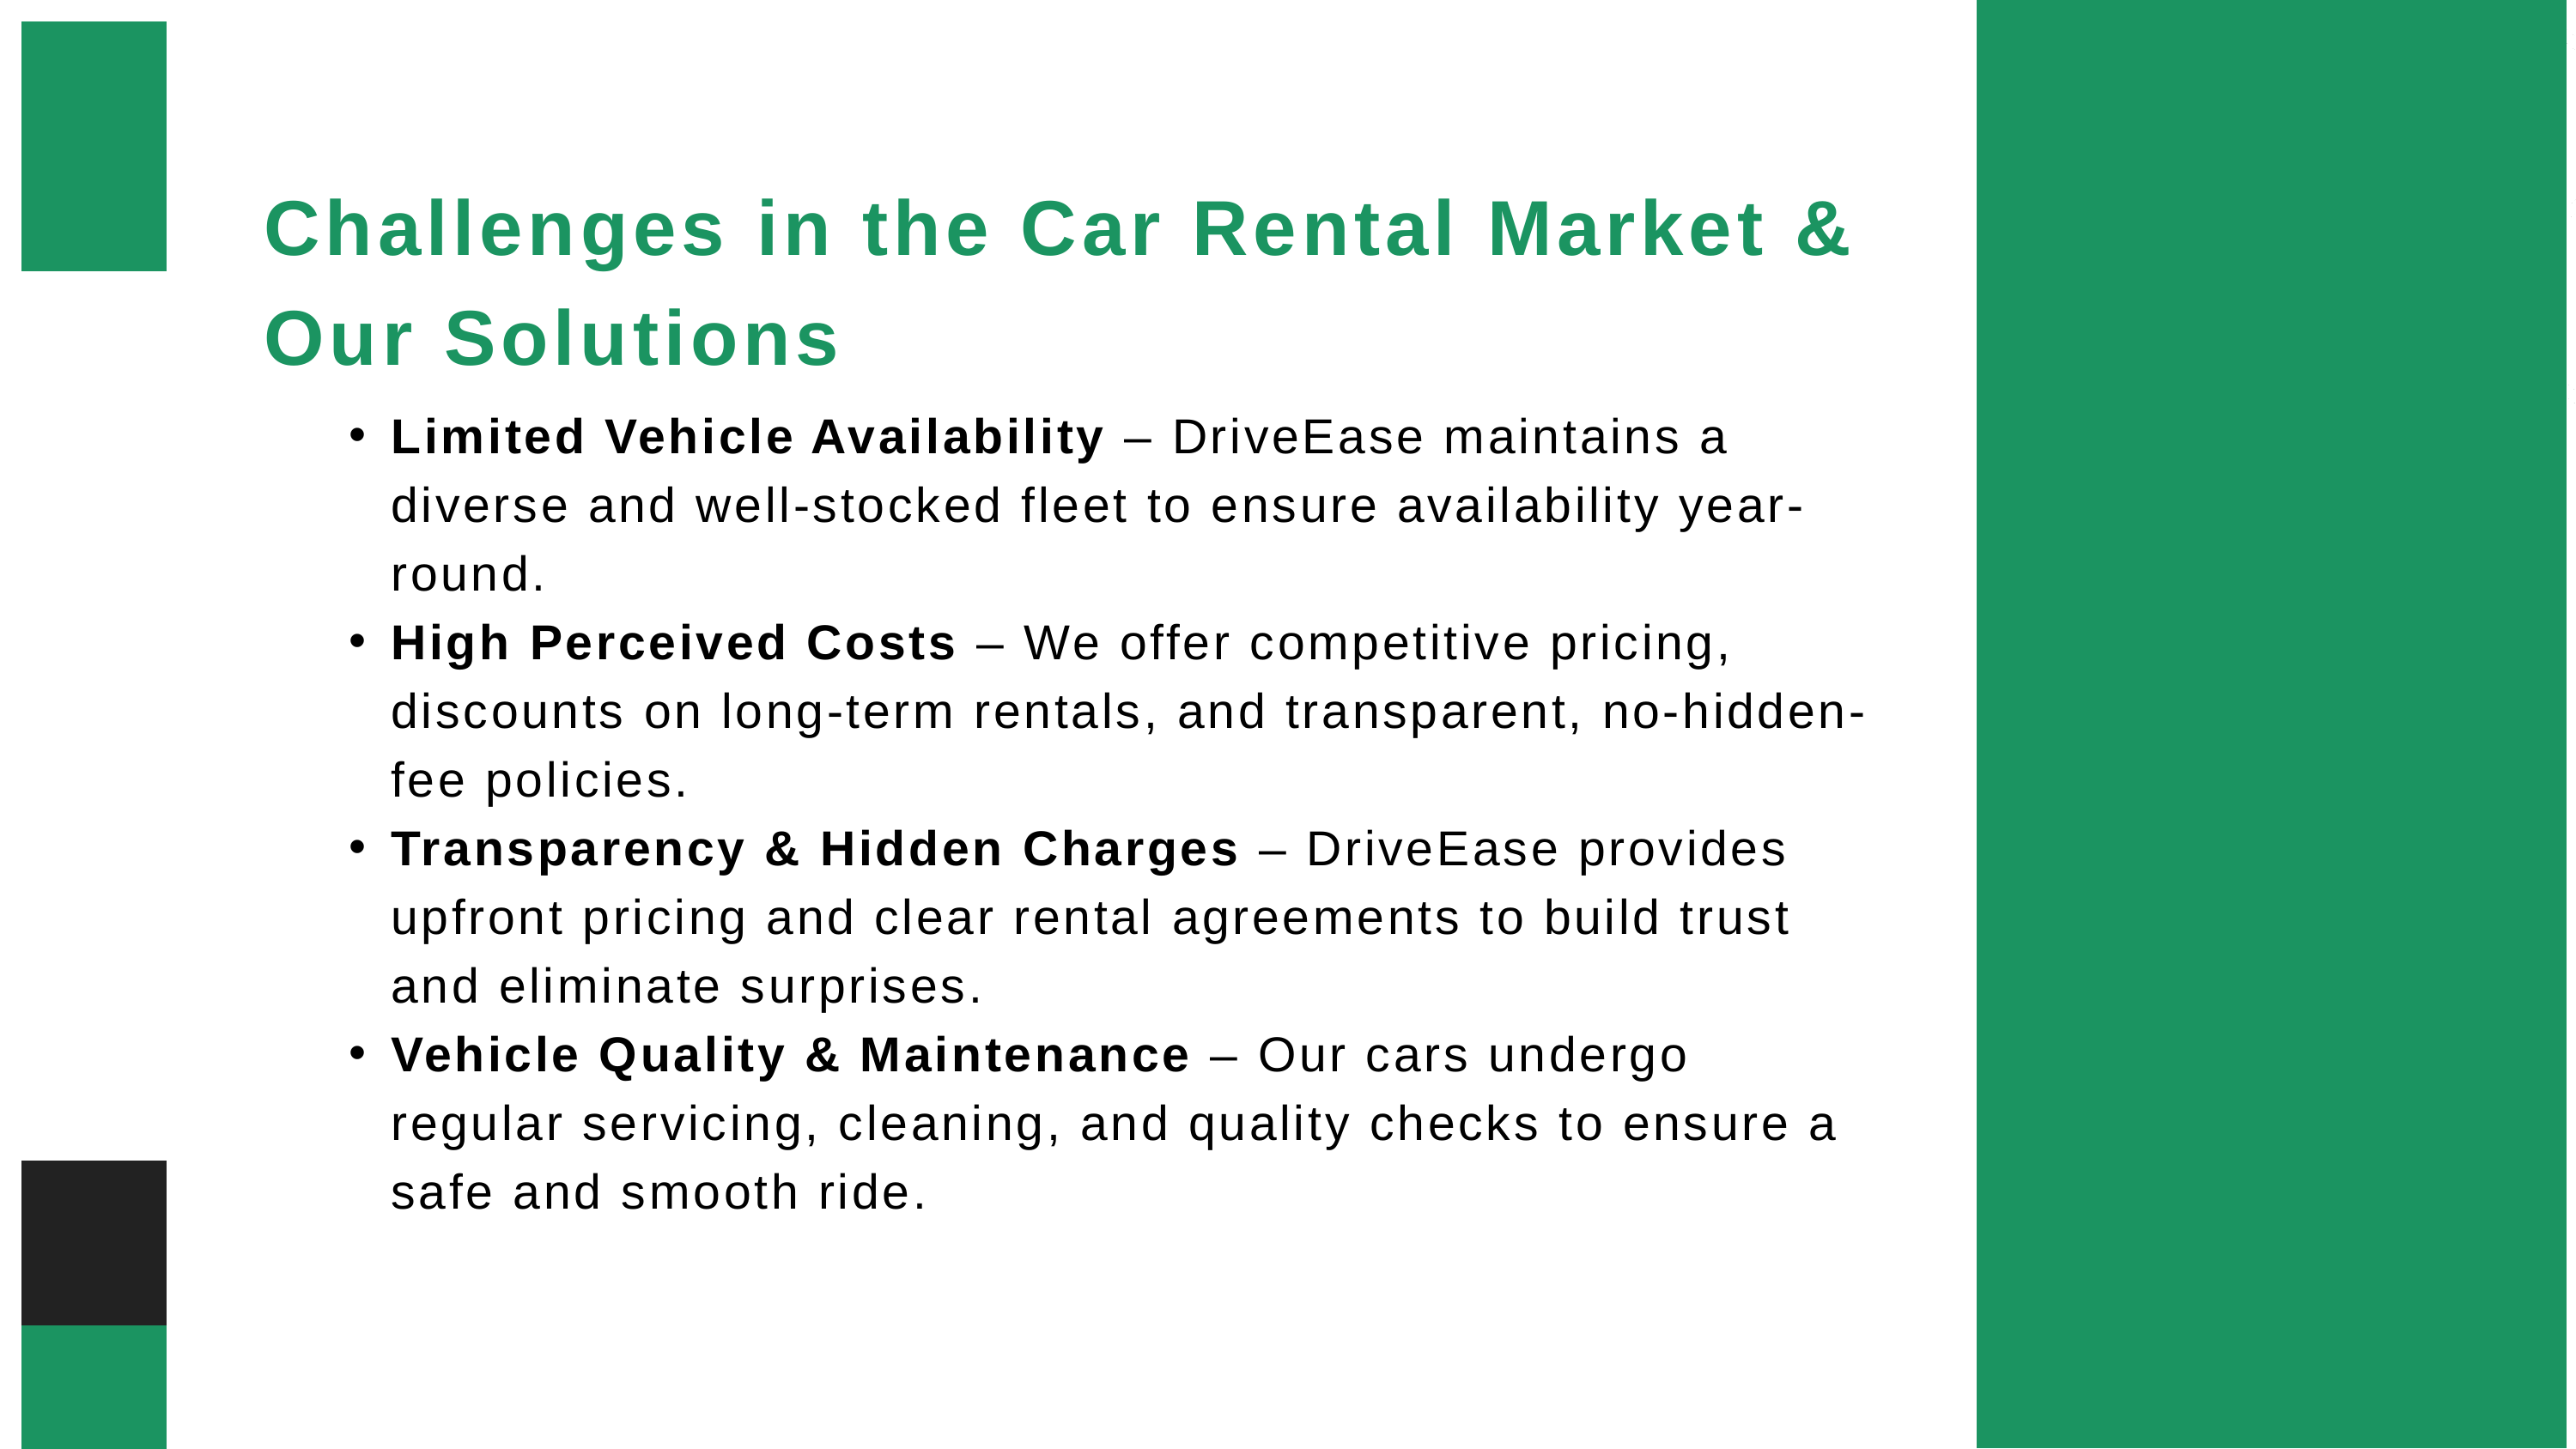

Challenges in the Car Rental Market & Our Solutions
Limited Vehicle Availability – DriveEase maintains a diverse and well-stocked fleet to ensure availability year-round.
High Perceived Costs – We offer competitive pricing, discounts on long-term rentals, and transparent, no-hidden-fee policies.
Transparency & Hidden Charges – DriveEase provides upfront pricing and clear rental agreements to build trust and eliminate surprises.
Vehicle Quality & Maintenance – Our cars undergo regular servicing, cleaning, and quality checks to ensure a safe and smooth ride.